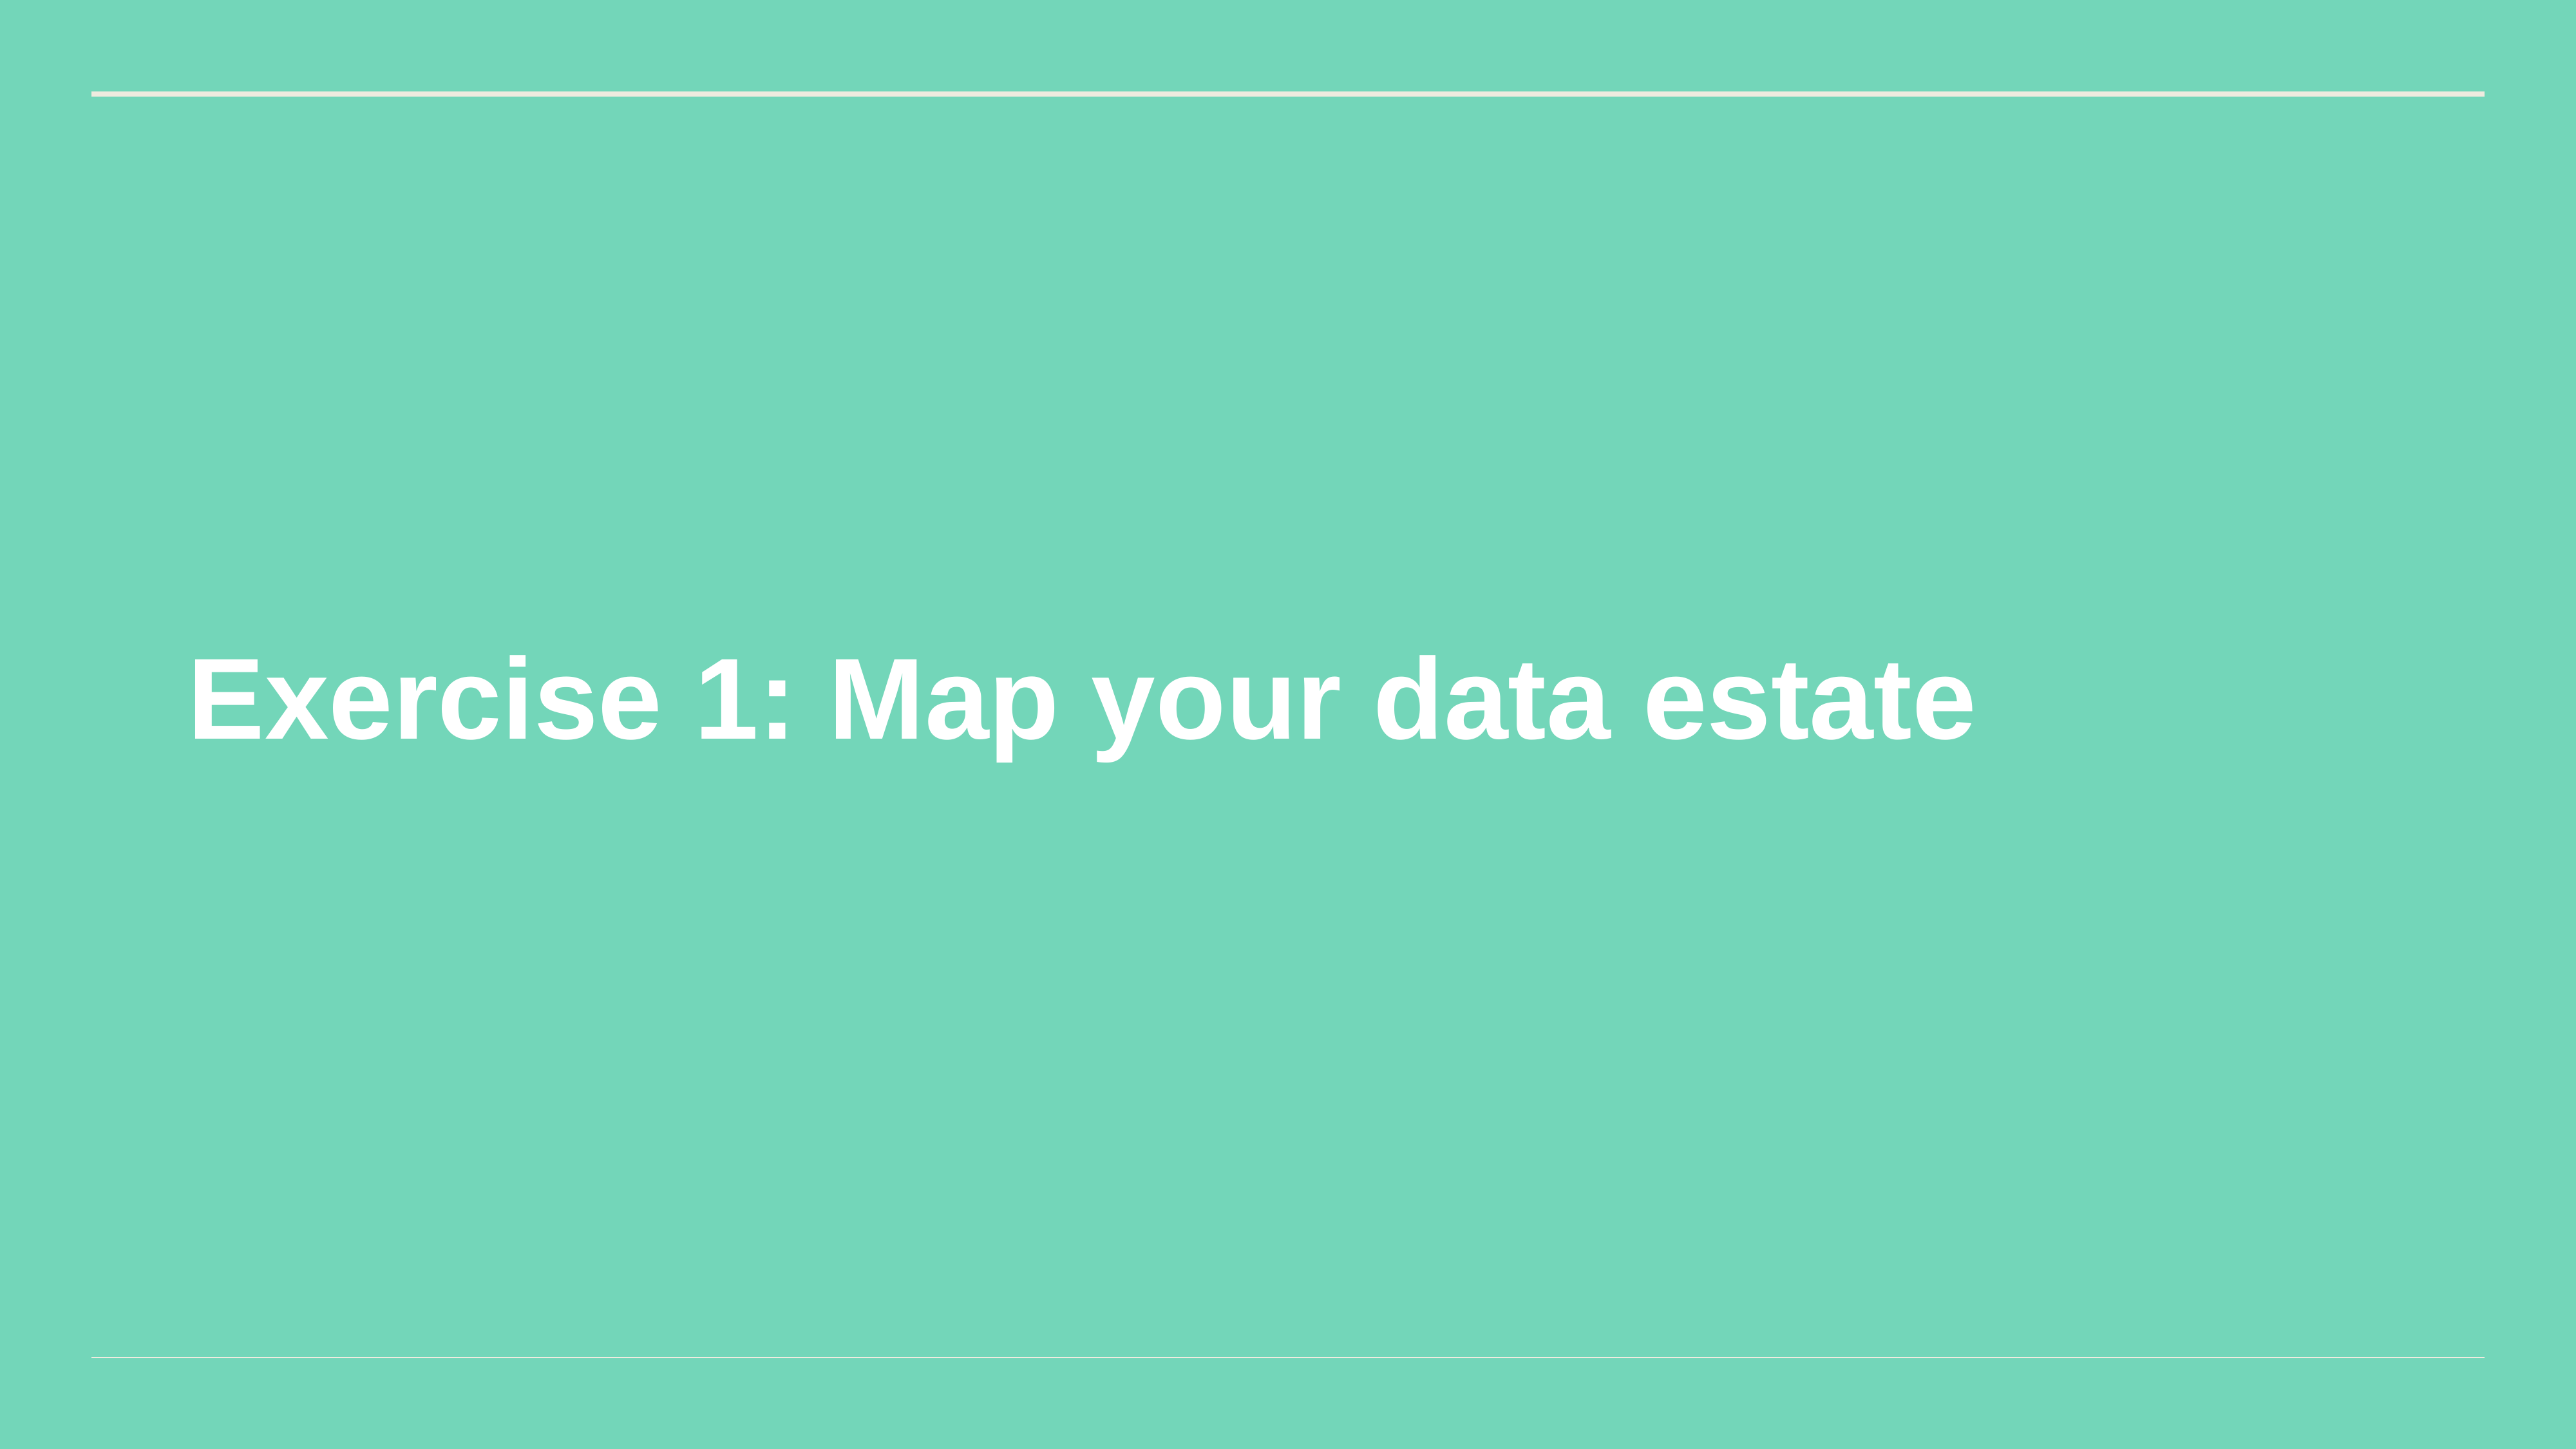

# Exercise 1: Map your data estate